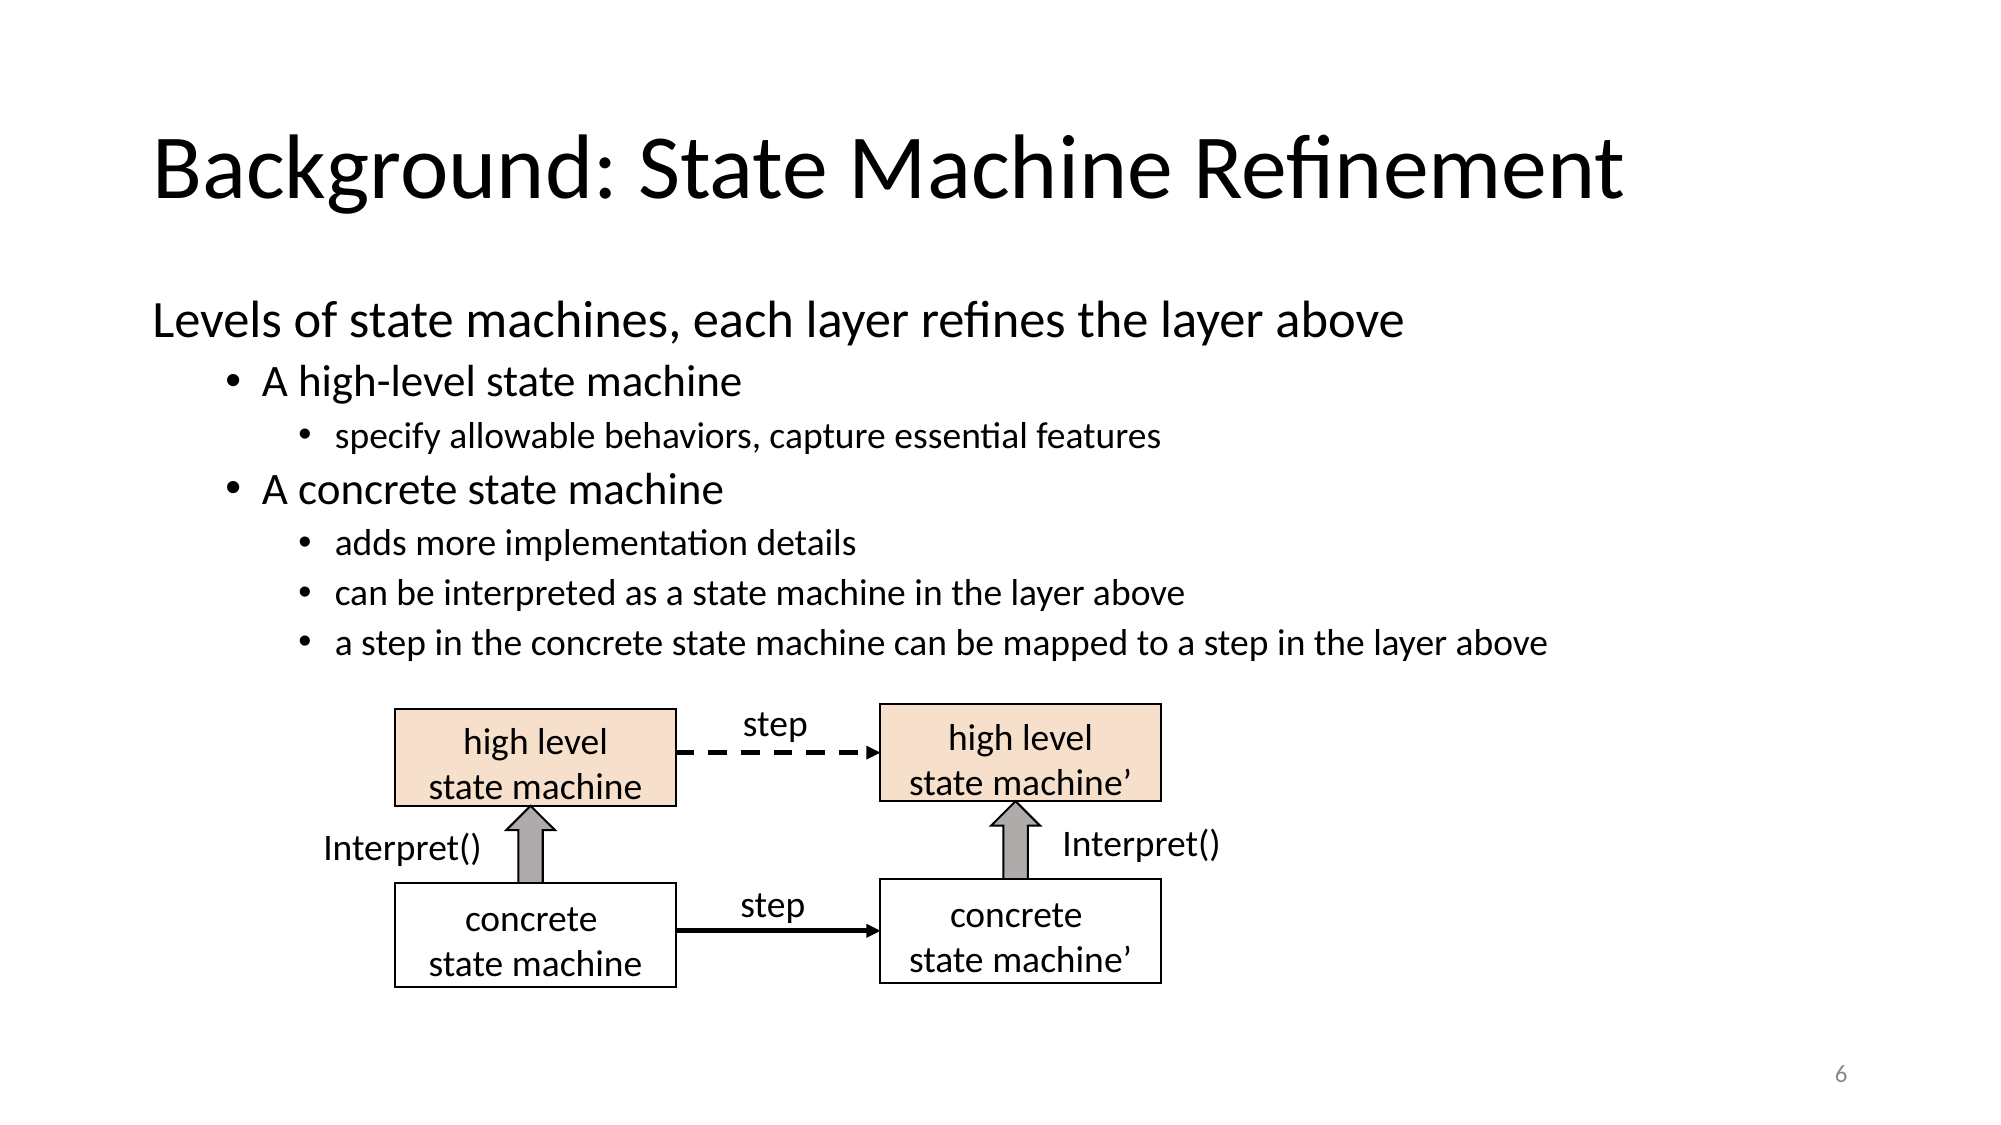

# Background: State Machine Refinement
Levels of state machines, each layer refines the layer above
A high-level state machine
specify allowable behaviors, capture essential features
A concrete state machine
adds more implementation details
can be interpreted as a state machine in the layer above
a step in the concrete state machine can be mapped to a step in the layer above
step

high level
state machine’

high level
state machine

Interpret()
Interpret()
step

concrete
state machine’

concrete
state machine
6